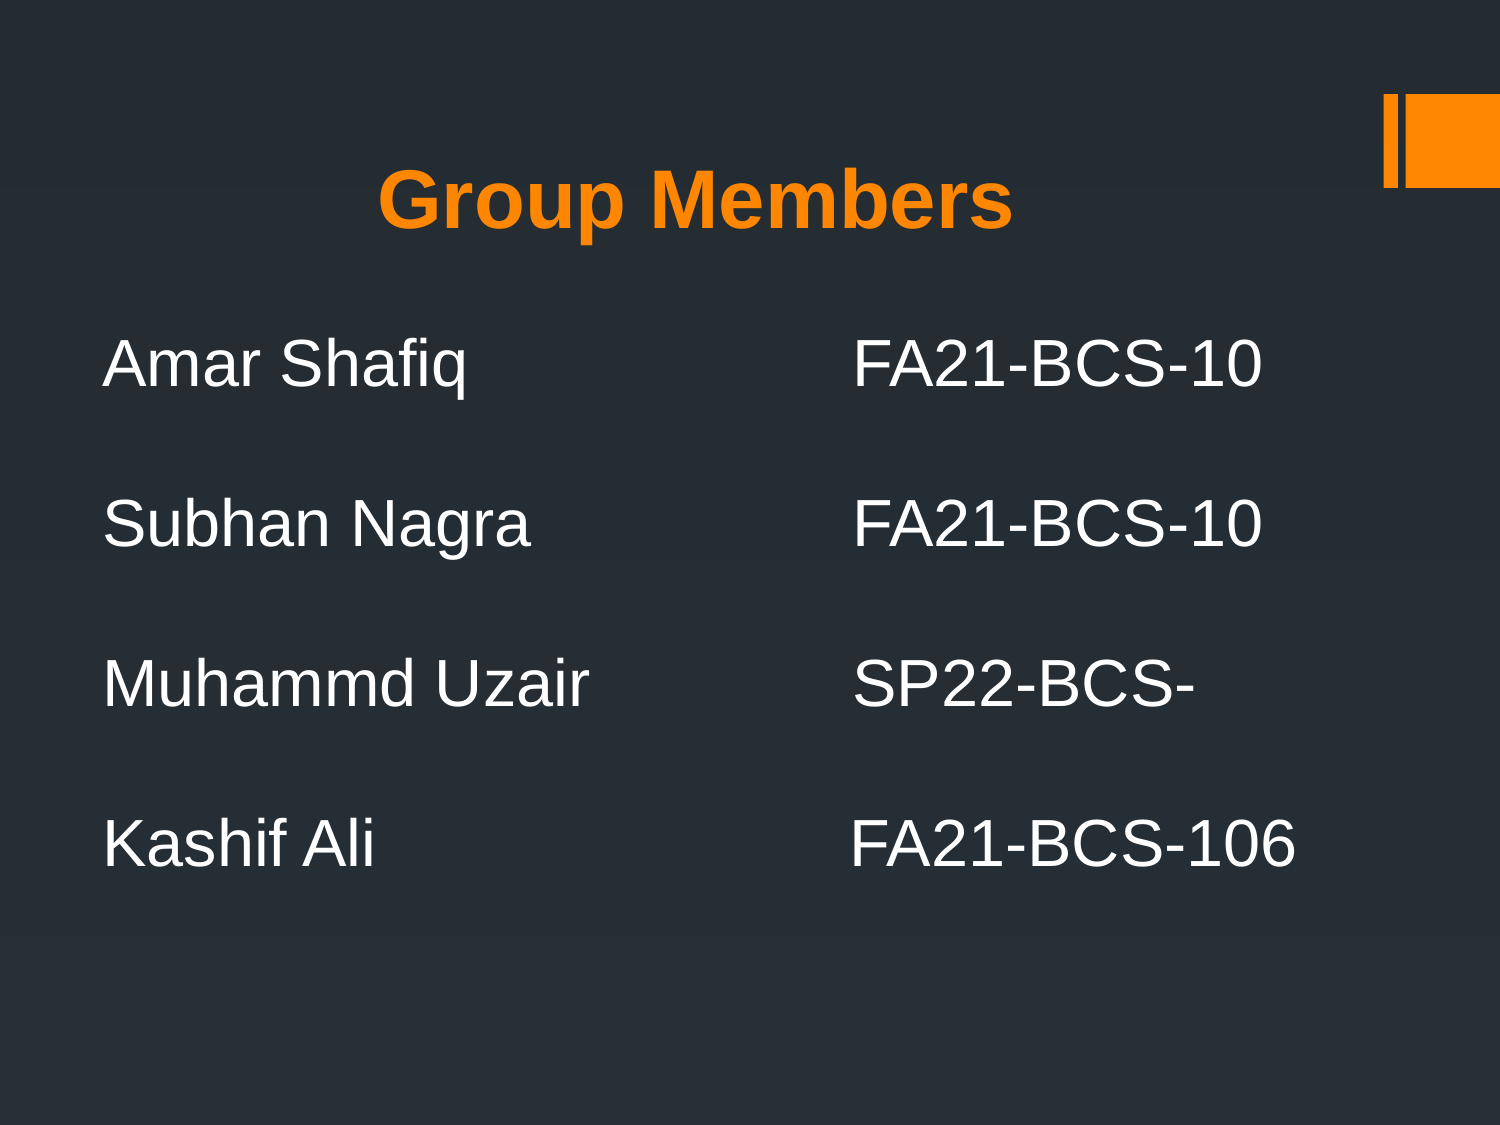

Group Members
Amar Shafiq			FA21-BCS-10

Subhan Nagra			FA21-BCS-10

Muhammd Uzair		SP22-BCS-

Kashif Ali			        FA21-BCS-106